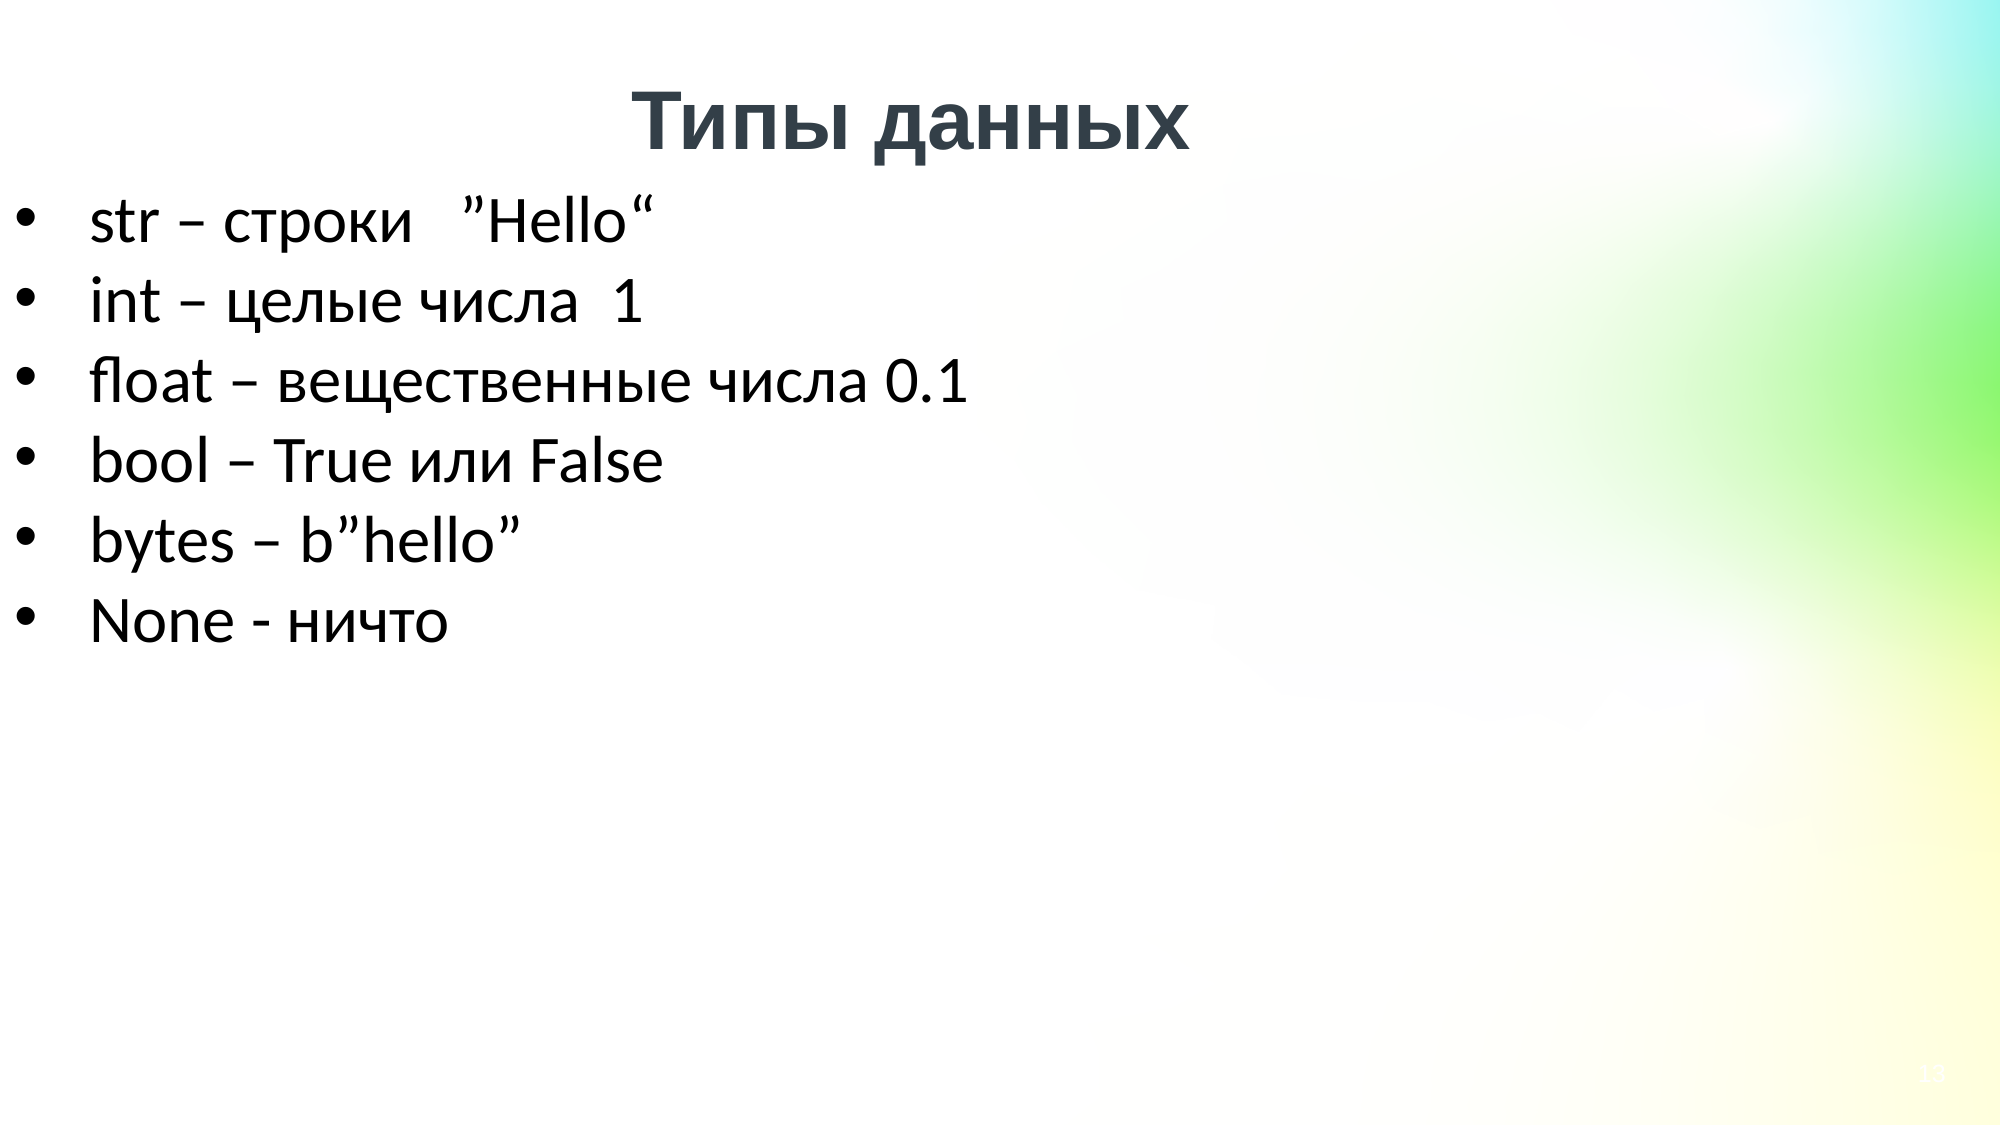

Типы данных

str – строки   ”Hello“
int – целые числа  1
float – вещественные числа 0.1
bool – True или False
bytes – b”hello”
None - ничто